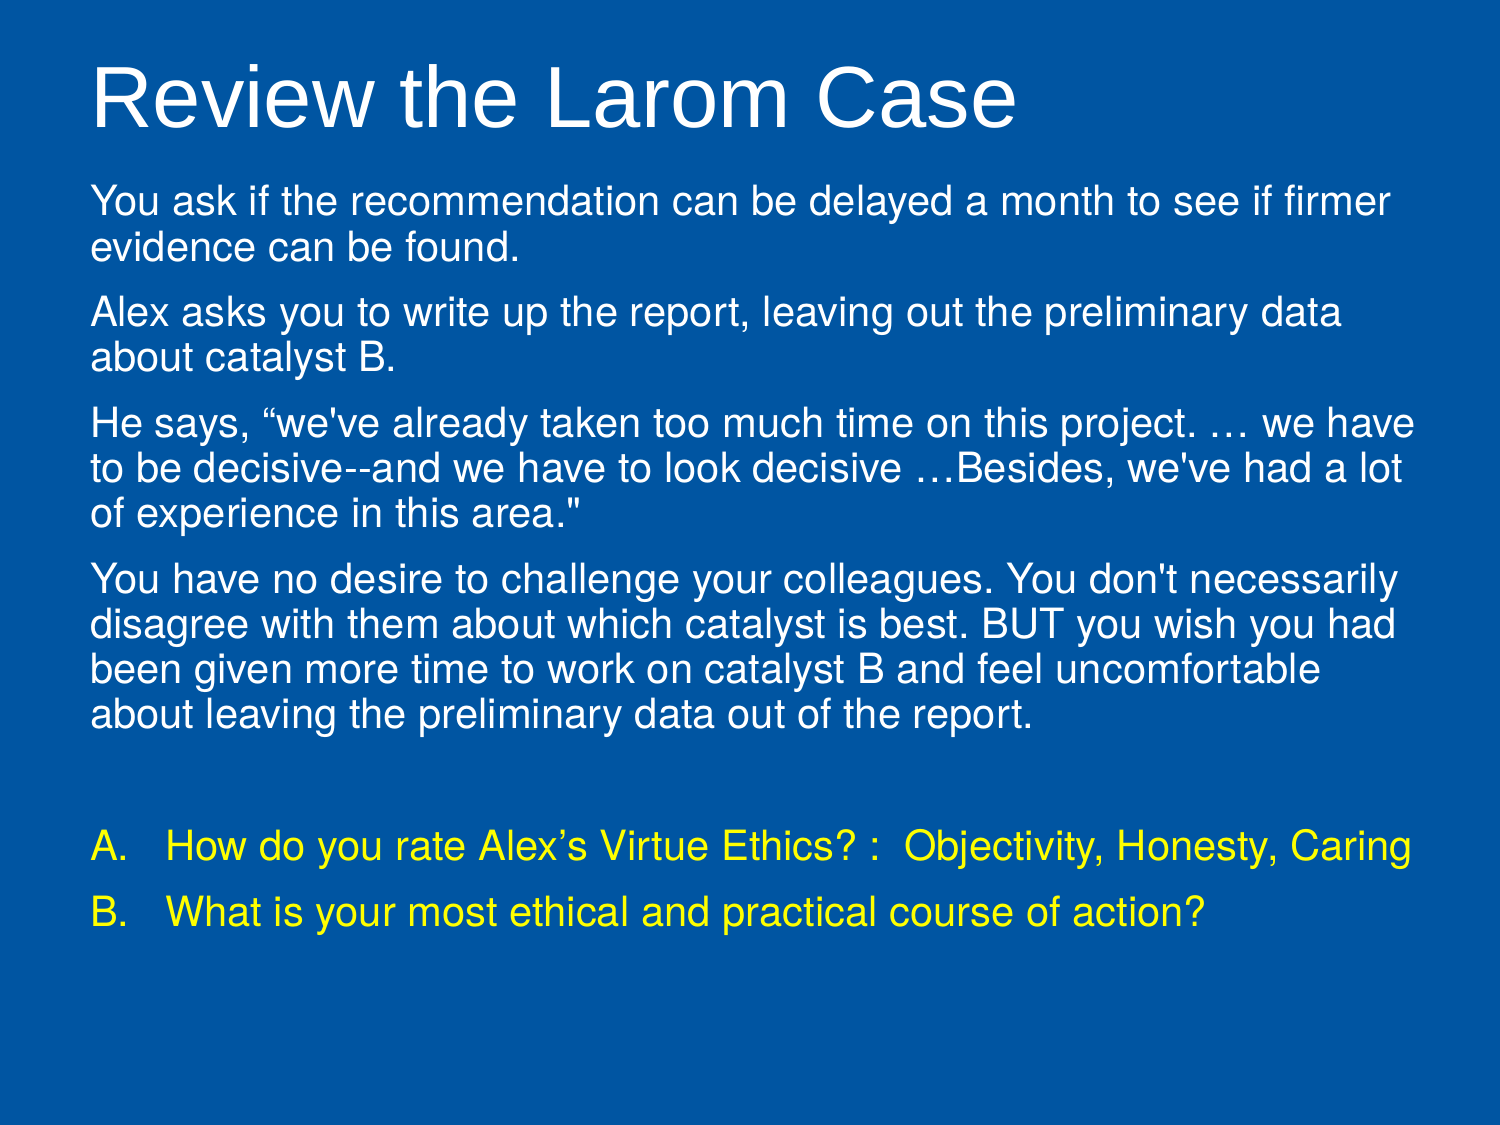

# Review the Larom Case
You ask if the recommendation can be delayed a month to see if firmer evidence can be found.
Alex asks you to write up the report, leaving out the preliminary data about catalyst B.
He says, “we've already taken too much time on this project. … we have to be decisive--and we have to look decisive …Besides, we've had a lot of experience in this area."
You have no desire to challenge your colleagues. You don't necessarily disagree with them about which catalyst is best. BUT you wish you had been given more time to work on catalyst B and feel uncomfortable about leaving the preliminary data out of the report.

How do you rate Alex’s Virtue Ethics? :  Objectivity, Honesty, Caring
What is your most ethical and practical course of action?